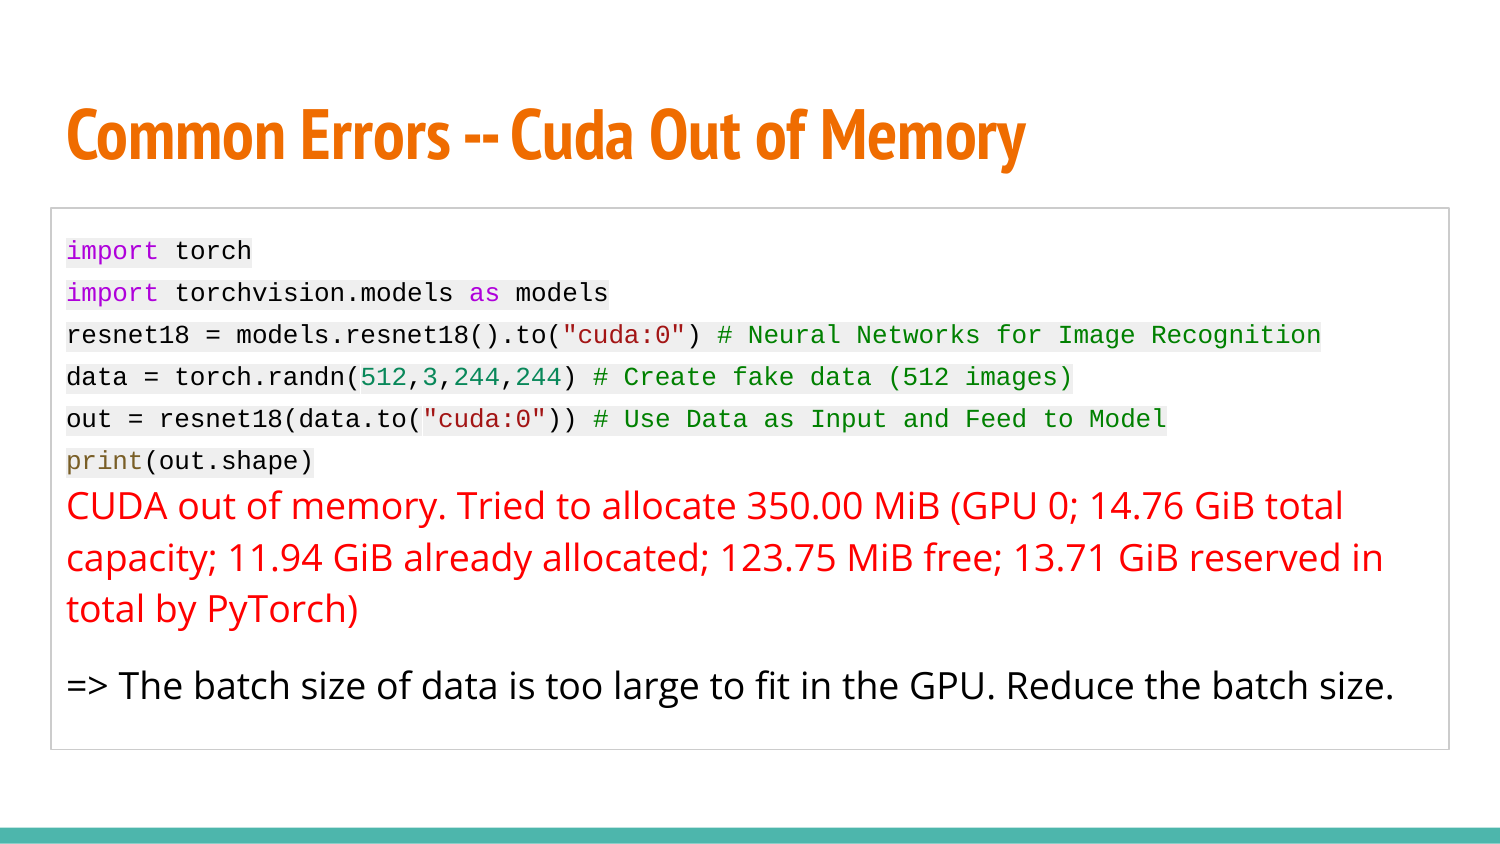

# Common Errors -- Cuda Out of Memory
import torch
import torchvision.models as models
resnet18 = models.resnet18().to("cuda:0") # Neural Networks for Image Recognition
data = torch.randn(512,3,244,244) # Create fake data (512 images)
out = resnet18(data.to("cuda:0")) # Use Data as Input and Feed to Model
print(out.shape)
CUDA out of memory. Tried to allocate 350.00 MiB (GPU 0; 14.76 GiB total capacity; 11.94 GiB already allocated; 123.75 MiB free; 13.71 GiB reserved in total by PyTorch)
=> The batch size of data is too large to fit in the GPU. Reduce the batch size.